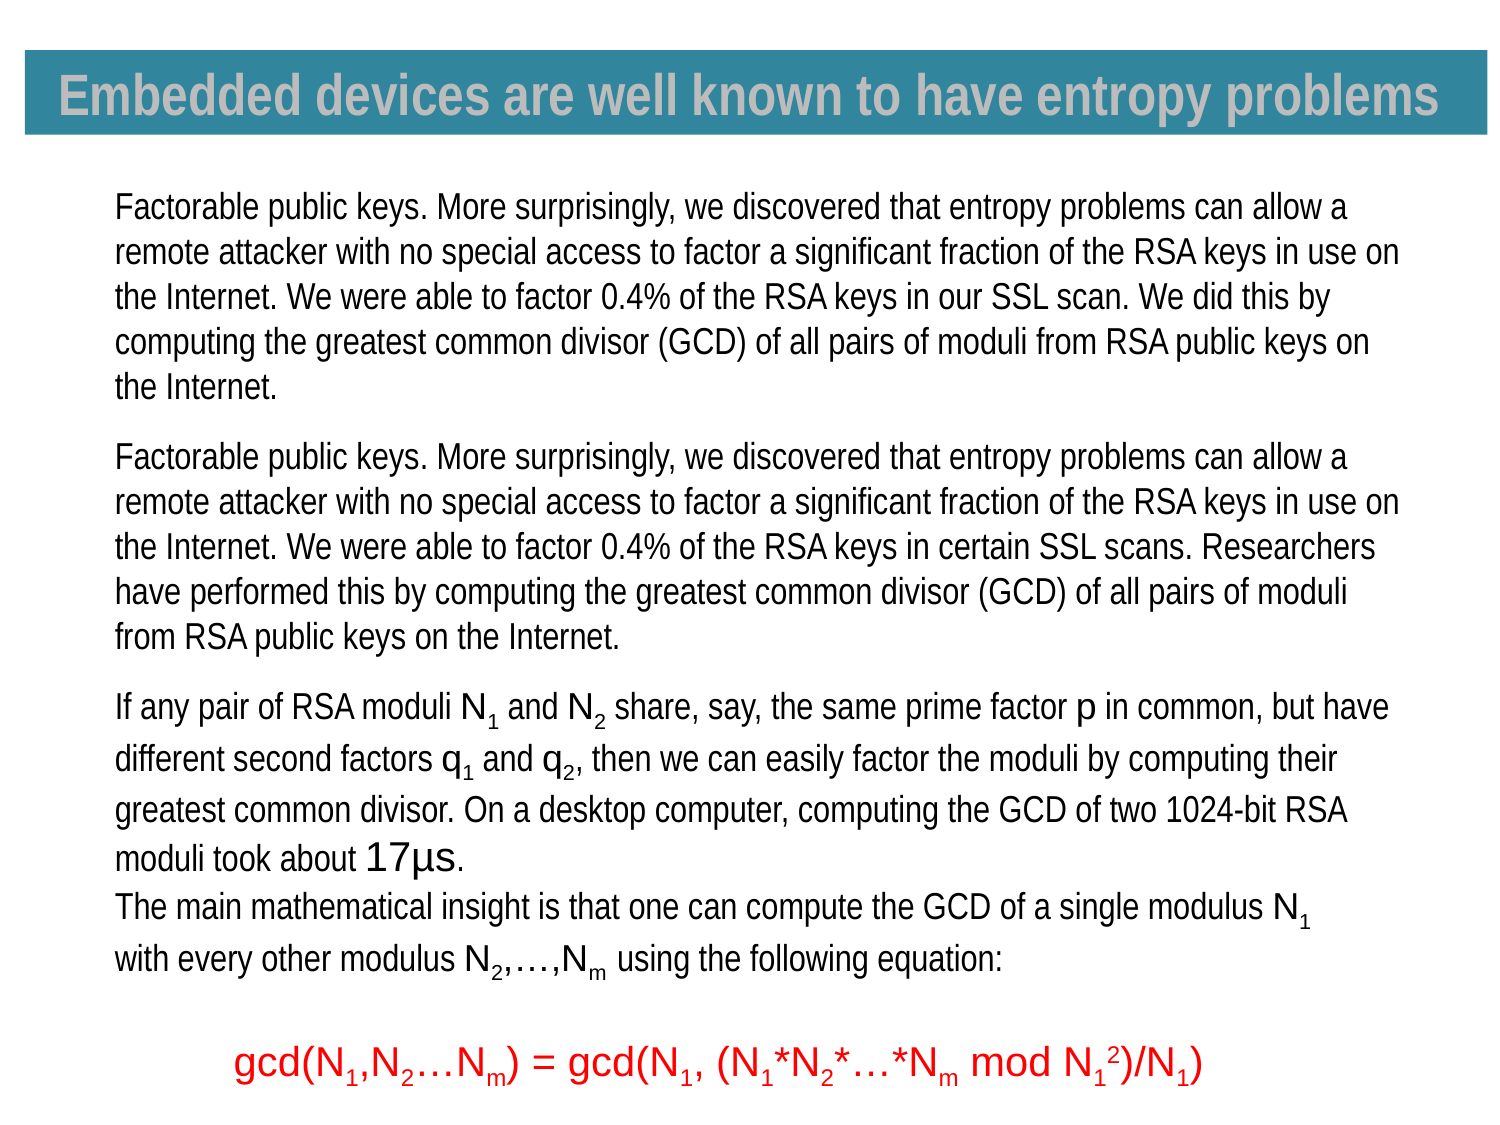

Embedded devices are well known to have entropy problems
Factorable public keys. More surprisingly, we discovered that entropy problems can allow a remote attacker with no special access to factor a significant fraction of the RSA keys in use on the Internet. We were able to factor 0.4% of the RSA keys in our SSL scan. We did this by computing the greatest common divisor (GCD) of all pairs of moduli from RSA public keys on the Internet.
Factorable public keys. More surprisingly, we discovered that entropy problems can allow a remote attacker with no special access to factor a significant fraction of the RSA keys in use on the Internet. We were able to factor 0.4% of the RSA keys in certain SSL scans. Researchers have performed this by computing the greatest common divisor (GCD) of all pairs of moduli from RSA public keys on the Internet.
If any pair of RSA moduli N1 and N2 share, say, the same prime factor p in common, but have different second factors q1 and q2, then we can easily factor the moduli by computing their greatest common divisor. On a desktop computer, computing the GCD of two 1024-bit RSA moduli took about 17µs.
The main mathematical insight is that one can compute the GCD of a single modulus N1 with every other modulus N2,…,Nm using the following equation:

gcd(N1,N2…Nm) = gcd(N1, (N1*N2*…*Nm mod N12)/N1)